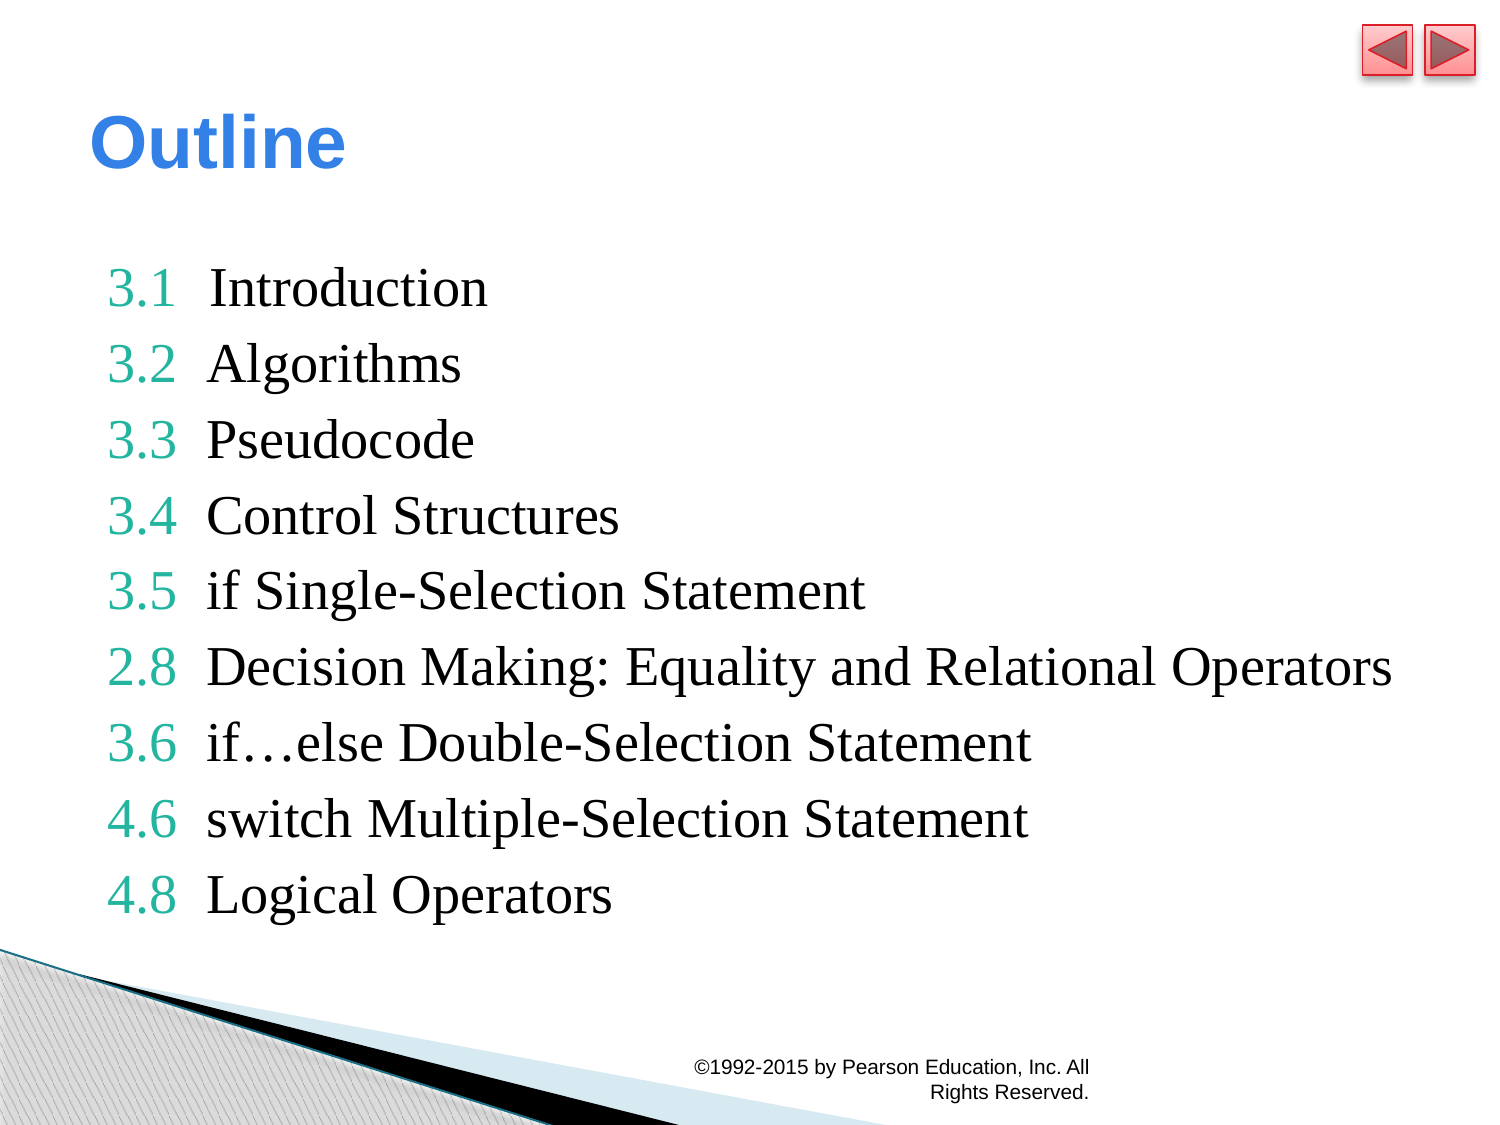

# Outline
3.1  Introduction
3.2  Algorithms
3.3  Pseudocode
3.4  Control Structures
3.5  if Single-Selection Statement
2.8  Decision Making: Equality and Relational Operators
3.6  if…else Double-Selection Statement
4.6  switch Multiple-Selection Statement
4.8  Logical Operators
©1992-2015 by Pearson Education, Inc. All Rights Reserved.